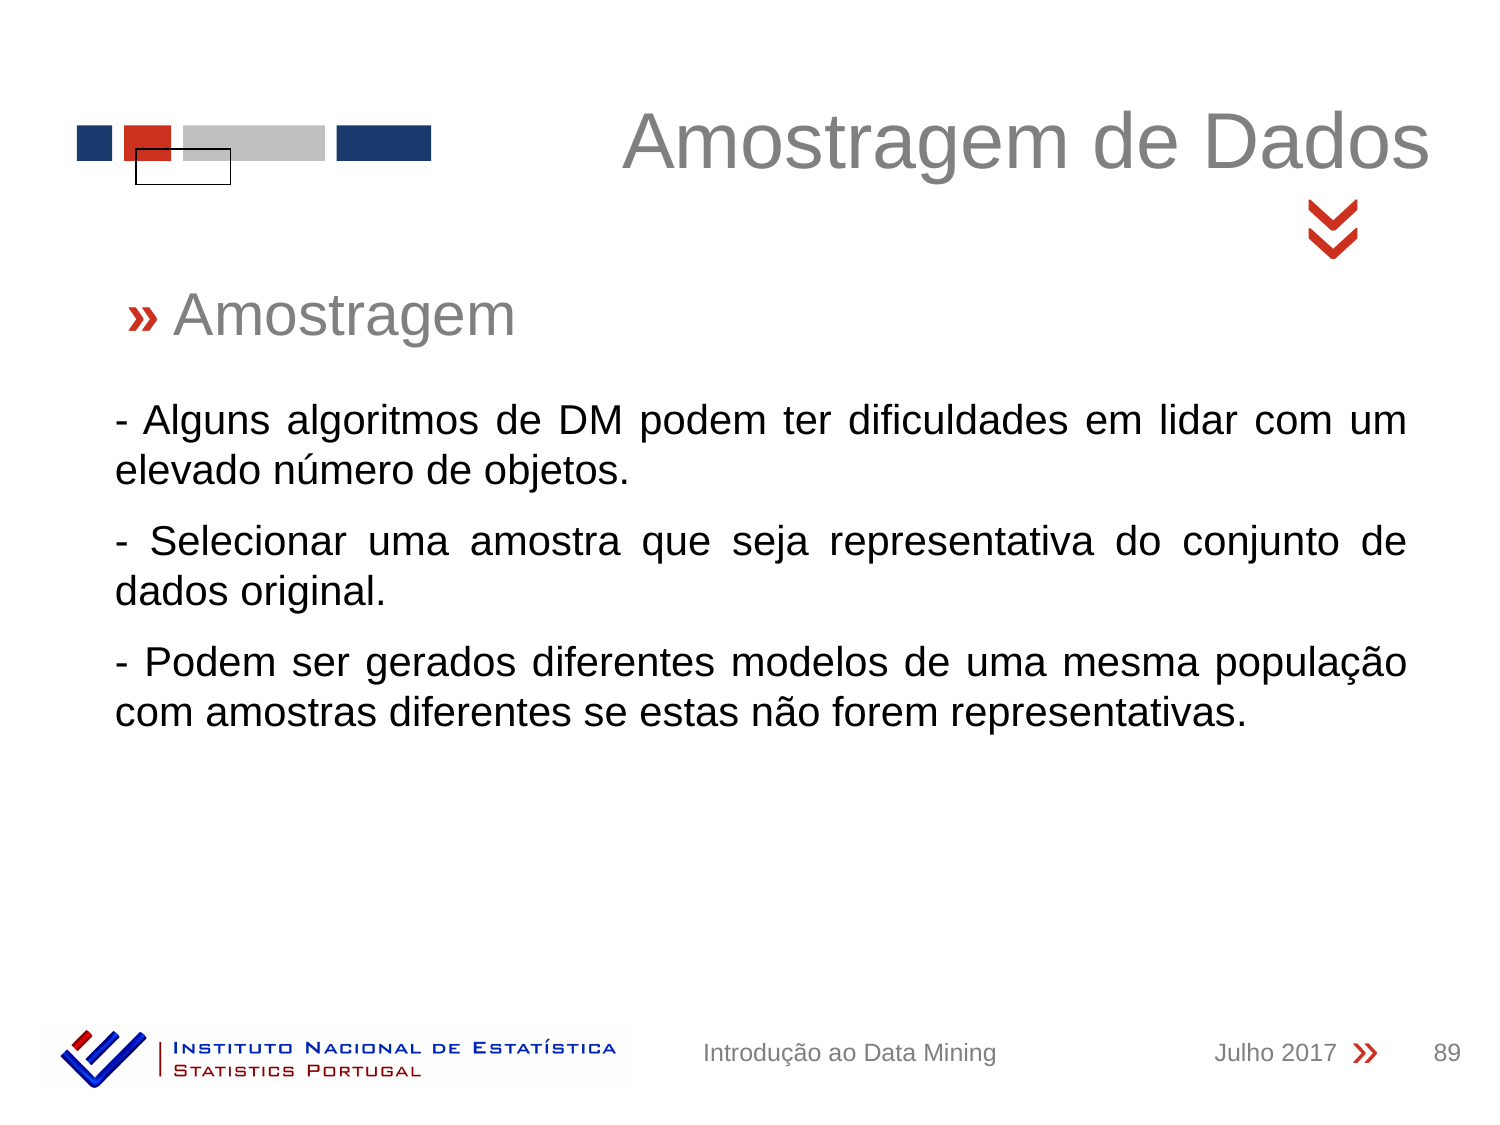

Amostragem de Dados
«
» Amostragem
- Alguns algoritmos de DM podem ter dificuldades em lidar com um elevado número de objetos.
- Selecionar uma amostra que seja representativa do conjunto de dados original.
- Podem ser gerados diferentes modelos de uma mesma população com amostras diferentes se estas não forem representativas.
Introdução ao Data Mining
Julho 2017
89
«